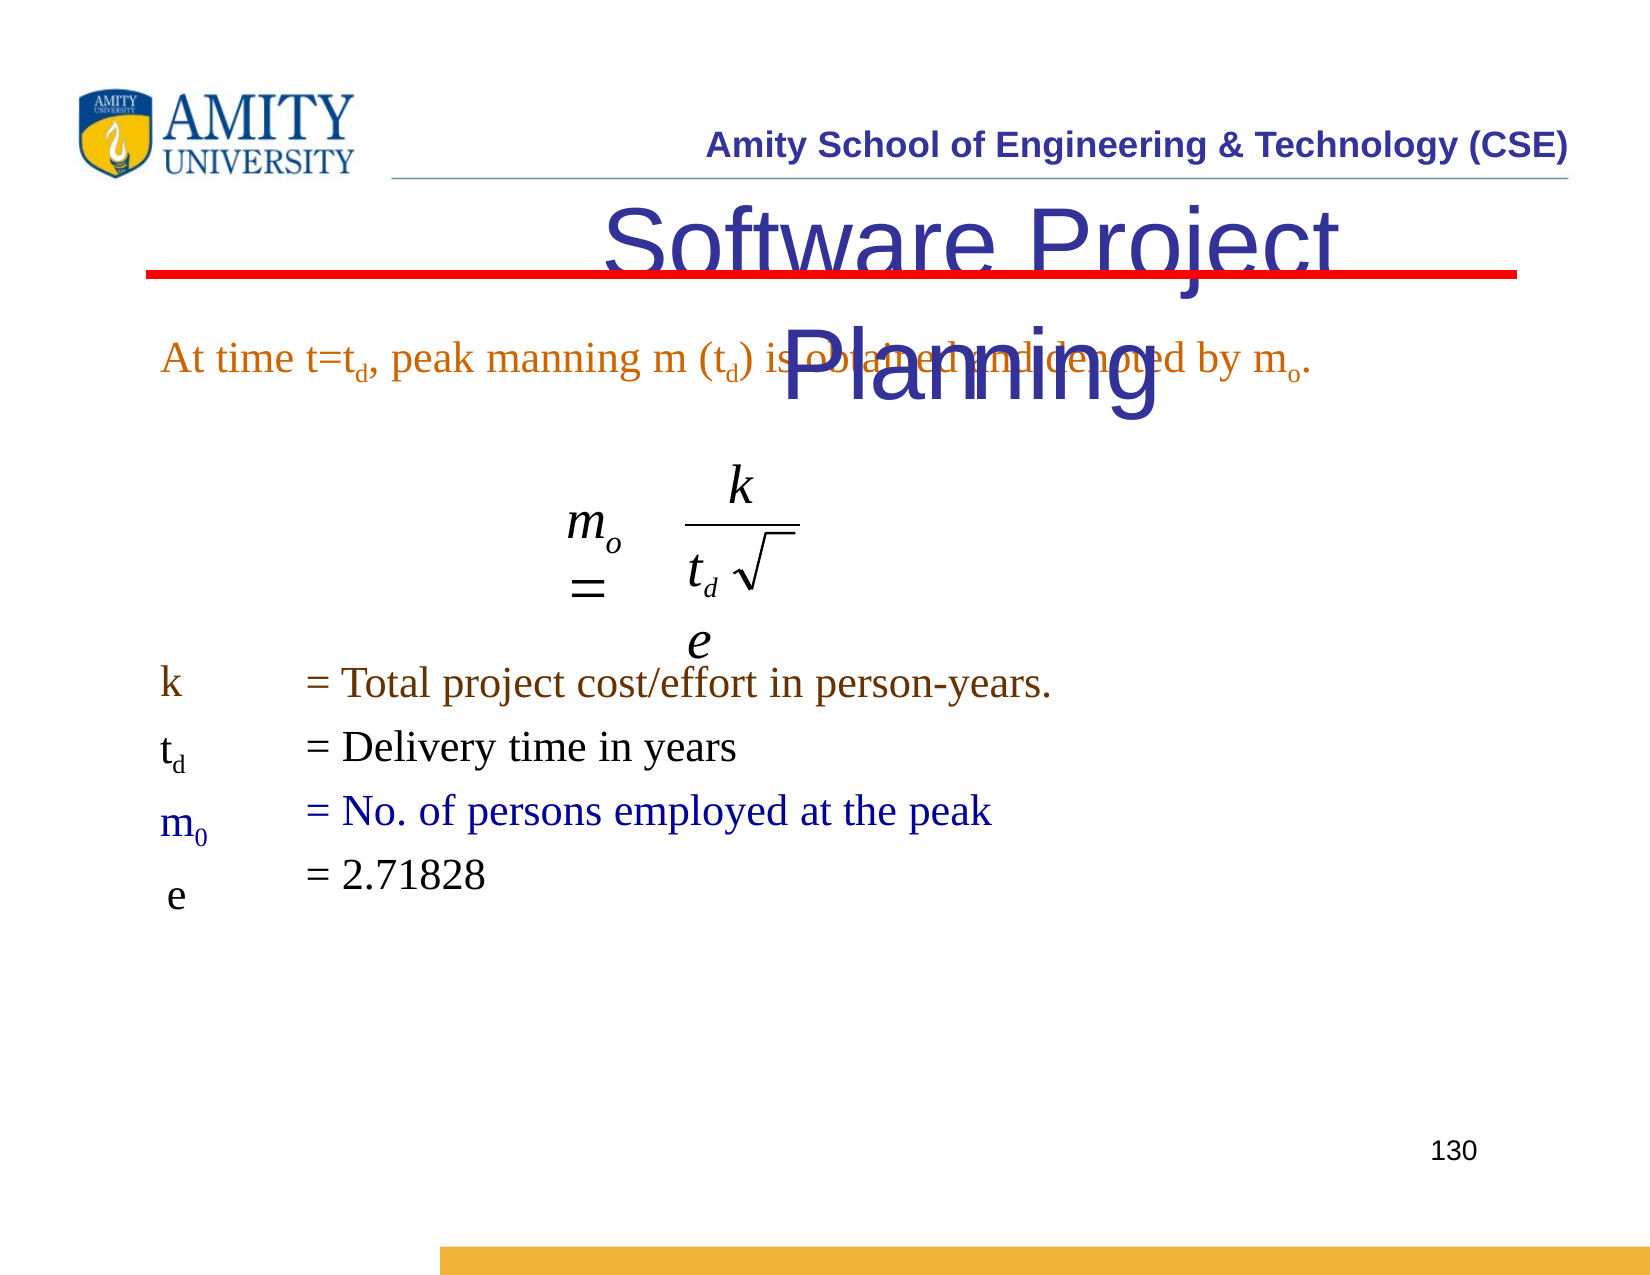

# Software Project Planning

At time t=td, peak manning m (td) is obtained and denoted by mo.
k
m	=
o

td	e
k  td  m0  e
= Total project cost/effort in person-years.
= Delivery time in years
= No. of persons employed at the peak
= 2.71828
130
Software Engineering (3rd ed.), By K.K Aggarwal & Yogesh Singh, Copyright © New Age International Publishers, 2007